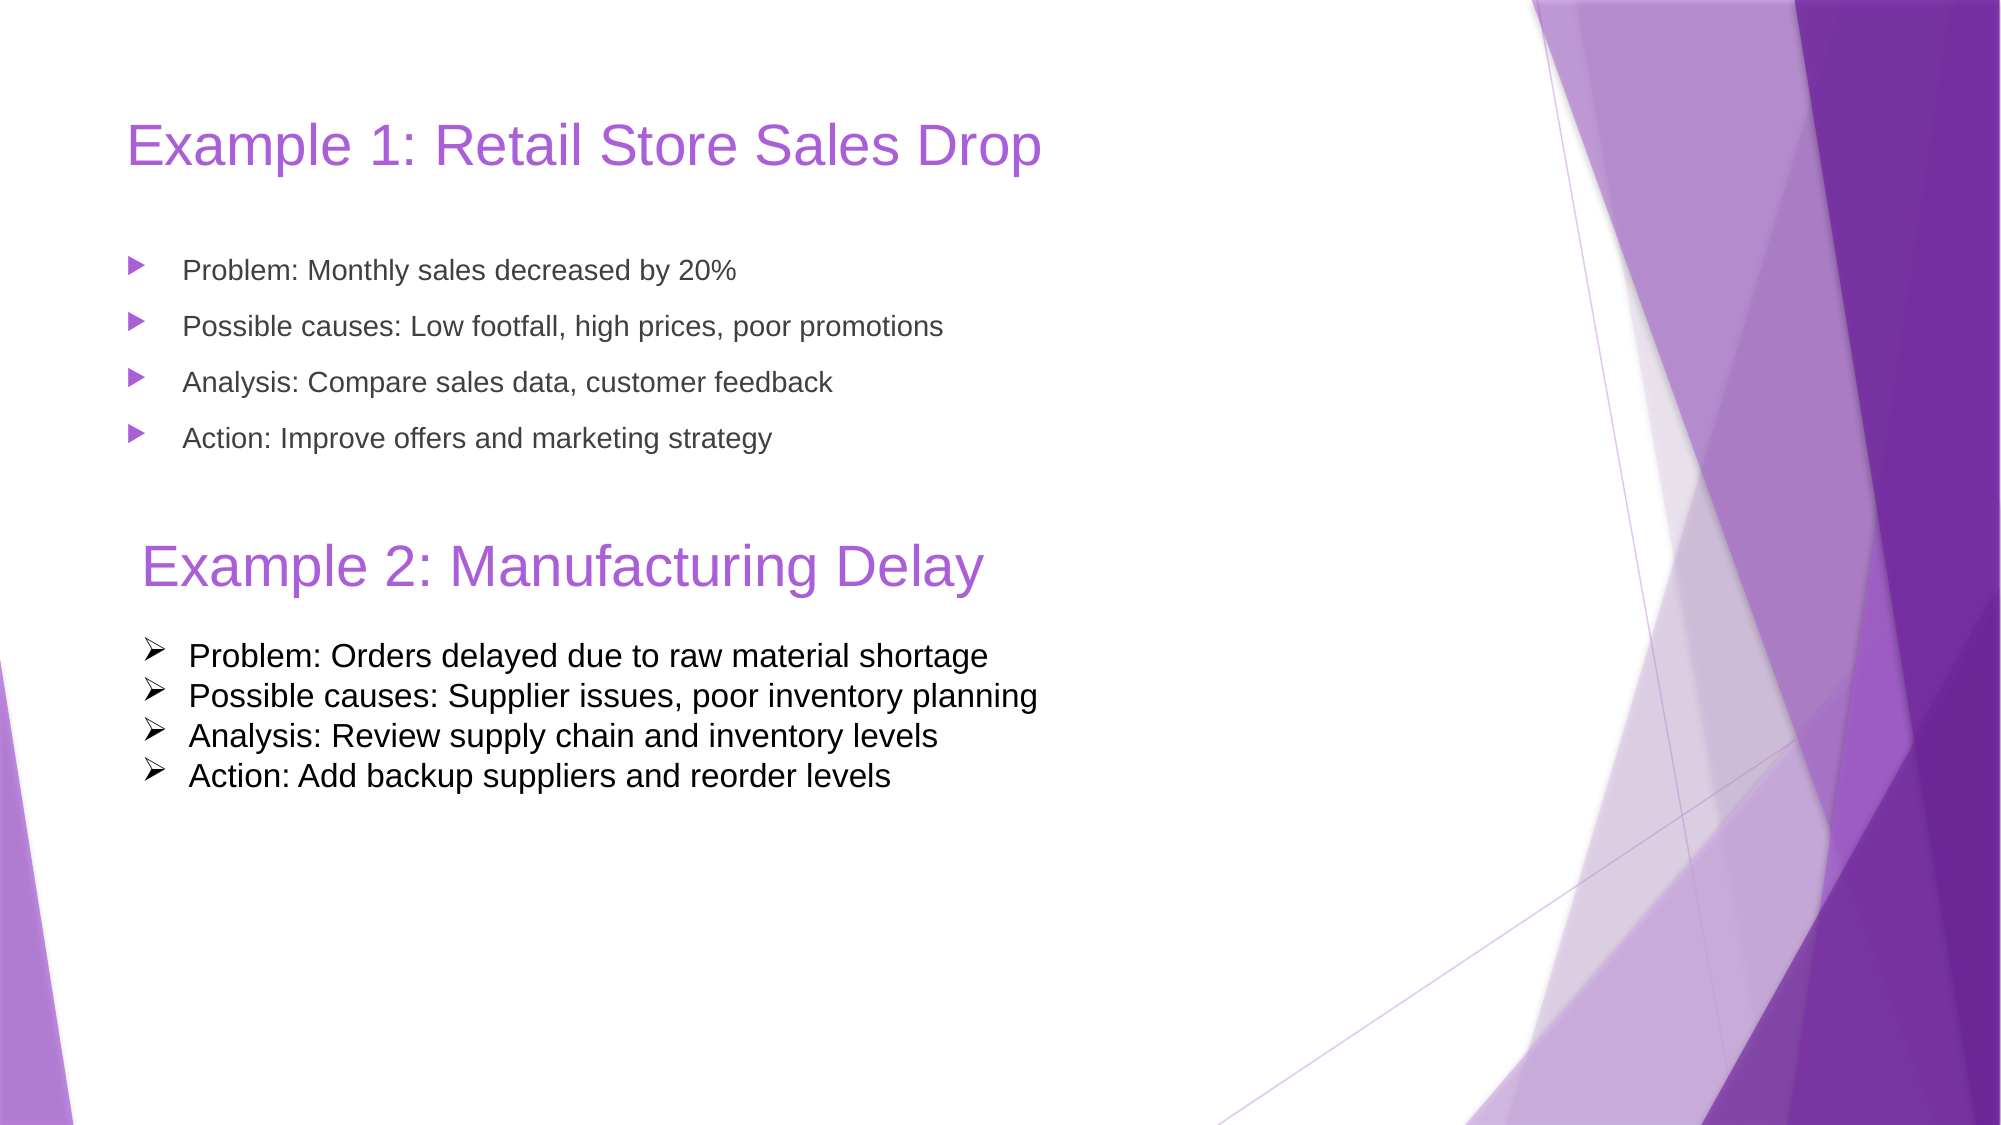

# Example 1: Retail Store Sales Drop
Problem: Monthly sales decreased by 20%
Possible causes: Low footfall, high prices, poor promotions
Analysis: Compare sales data, customer feedback
Action: Improve offers and marketing strategy
Example 2: Manufacturing Delay
Problem: Orders delayed due to raw material shortage
Possible causes: Supplier issues, poor inventory planning
Analysis: Review supply chain and inventory levels
Action: Add backup suppliers and reorder levels